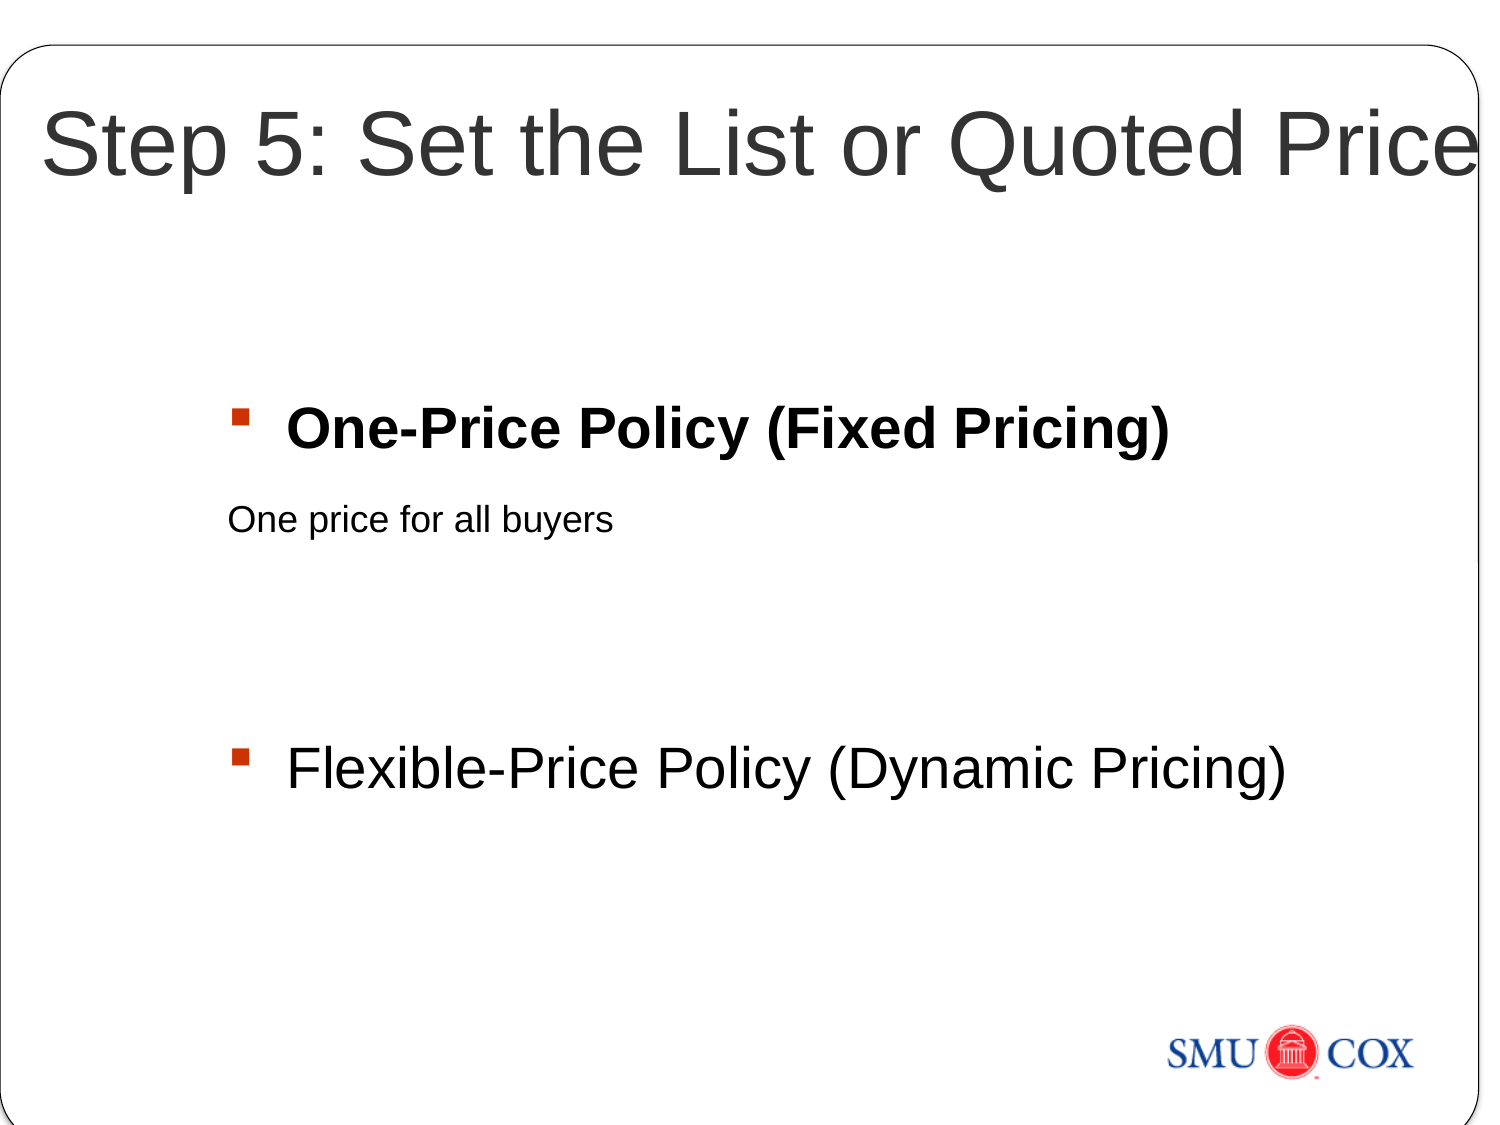

Step 5: Set the List or Quoted Price
  One-Price Policy (Fixed Pricing)

One price for all buyers
  Flexible-Price Policy (Dynamic Pricing)